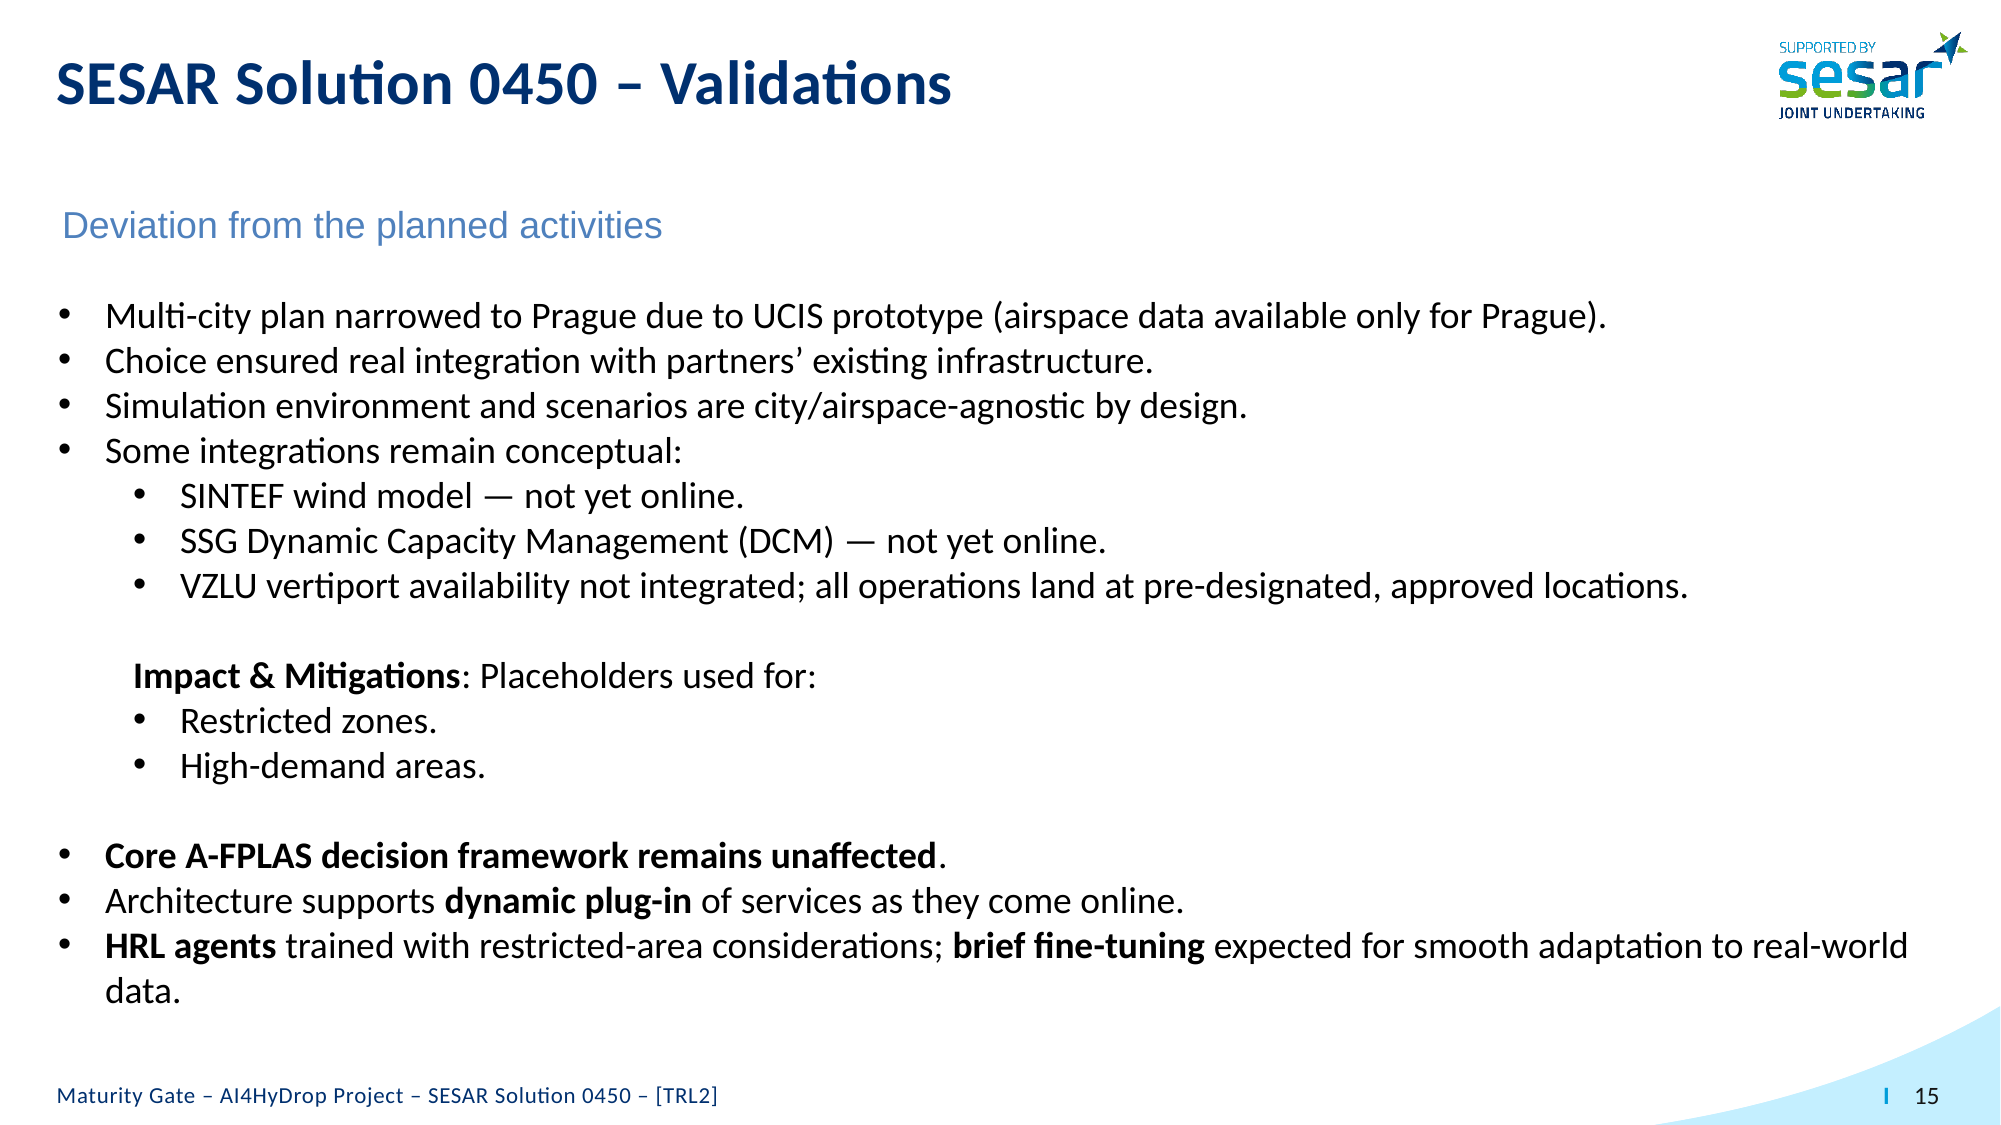

# SESAR Solution 0450 – Validations
Deviation from the planned activities
Multi-city plan narrowed to Prague due to UCIS prototype (airspace data available only for Prague).
Choice ensured real integration with partners’ existing infrastructure.
Simulation environment and scenarios are city/airspace-agnostic by design.
Some integrations remain conceptual:
SINTEF wind model — not yet online.
SSG Dynamic Capacity Management (DCM) — not yet online.
VZLU vertiport availability not integrated; all operations land at pre-designated, approved locations.

Impact & Mitigations: Placeholders used for:
Restricted zones.
High-demand areas.

Core A-FPLAS decision framework remains unaffected.
Architecture supports dynamic plug-in of services as they come online.
HRL agents trained with restricted-area considerations; brief fine-tuning expected for smooth adaptation to real-world data.
Maturity Gate – AI4HyDrop Project – SESAR Solution 0450 – [TRL2]
15